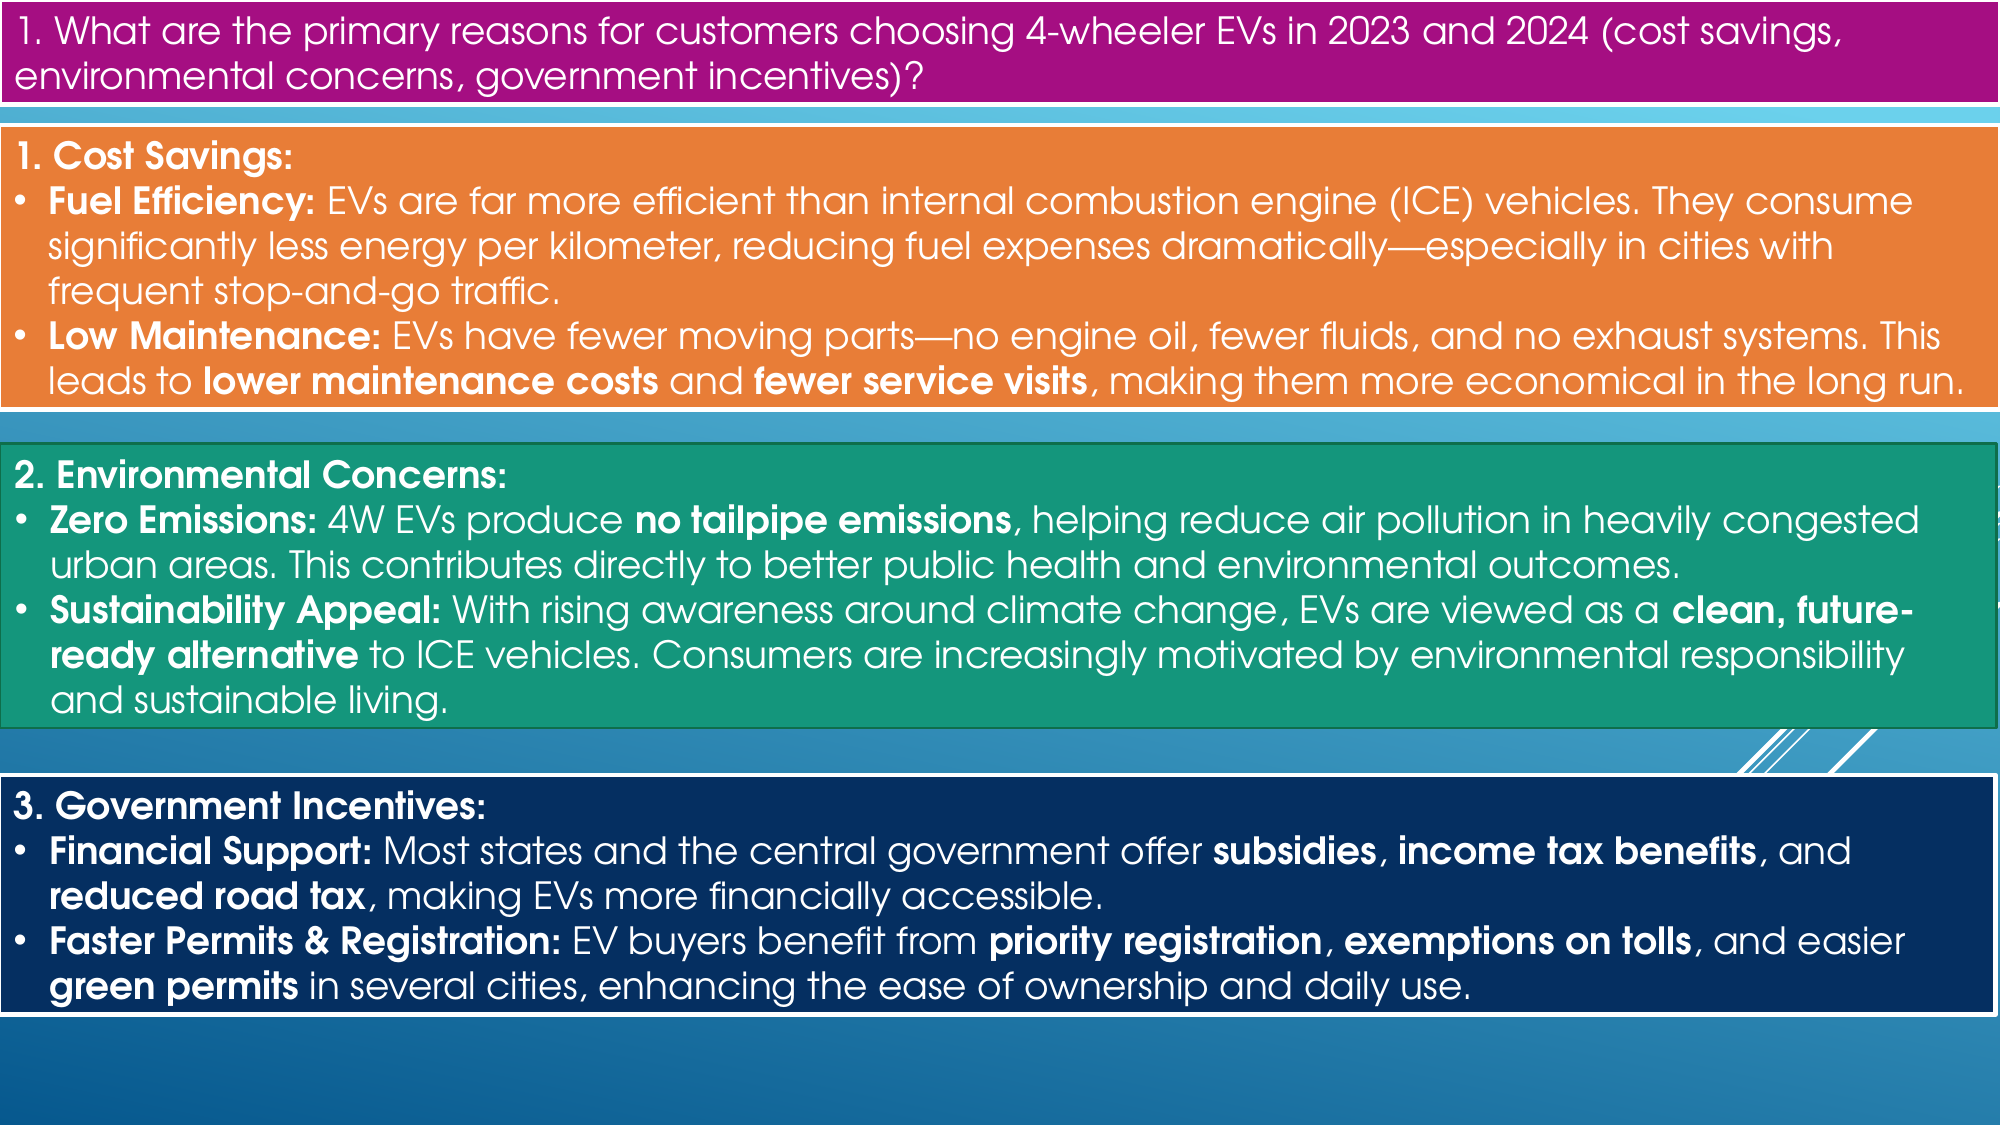

1. What are the primary reasons for customers choosing 4-wheeler EVs in 2023 and 2024 (cost savings, environmental concerns, government incentives)?
1. Cost Savings:
Fuel Efficiency: EVs are far more efficient than internal combustion engine (ICE) vehicles. They consume significantly less energy per kilometer, reducing fuel expenses dramatically—especially in cities with frequent stop-and-go traffic.
Low Maintenance: EVs have fewer moving parts—no engine oil, fewer fluids, and no exhaust systems. This leads to lower maintenance costs and fewer service visits, making them more economical in the long run.
2. Environmental Concerns:
Zero Emissions: 4W EVs produce no tailpipe emissions, helping reduce air pollution in heavily congested urban areas. This contributes directly to better public health and environmental outcomes.
Sustainability Appeal: With rising awareness around climate change, EVs are viewed as a clean, future-ready alternative to ICE vehicles. Consumers are increasingly motivated by environmental responsibility and sustainable living.
3. Government Incentives:
Financial Support: Most states and the central government offer subsidies, income tax benefits, and reduced road tax, making EVs more financially accessible.
Faster Permits & Registration: EV buyers benefit from priority registration, exemptions on tolls, and easier green permits in several cities, enhancing the ease of ownership and daily use.